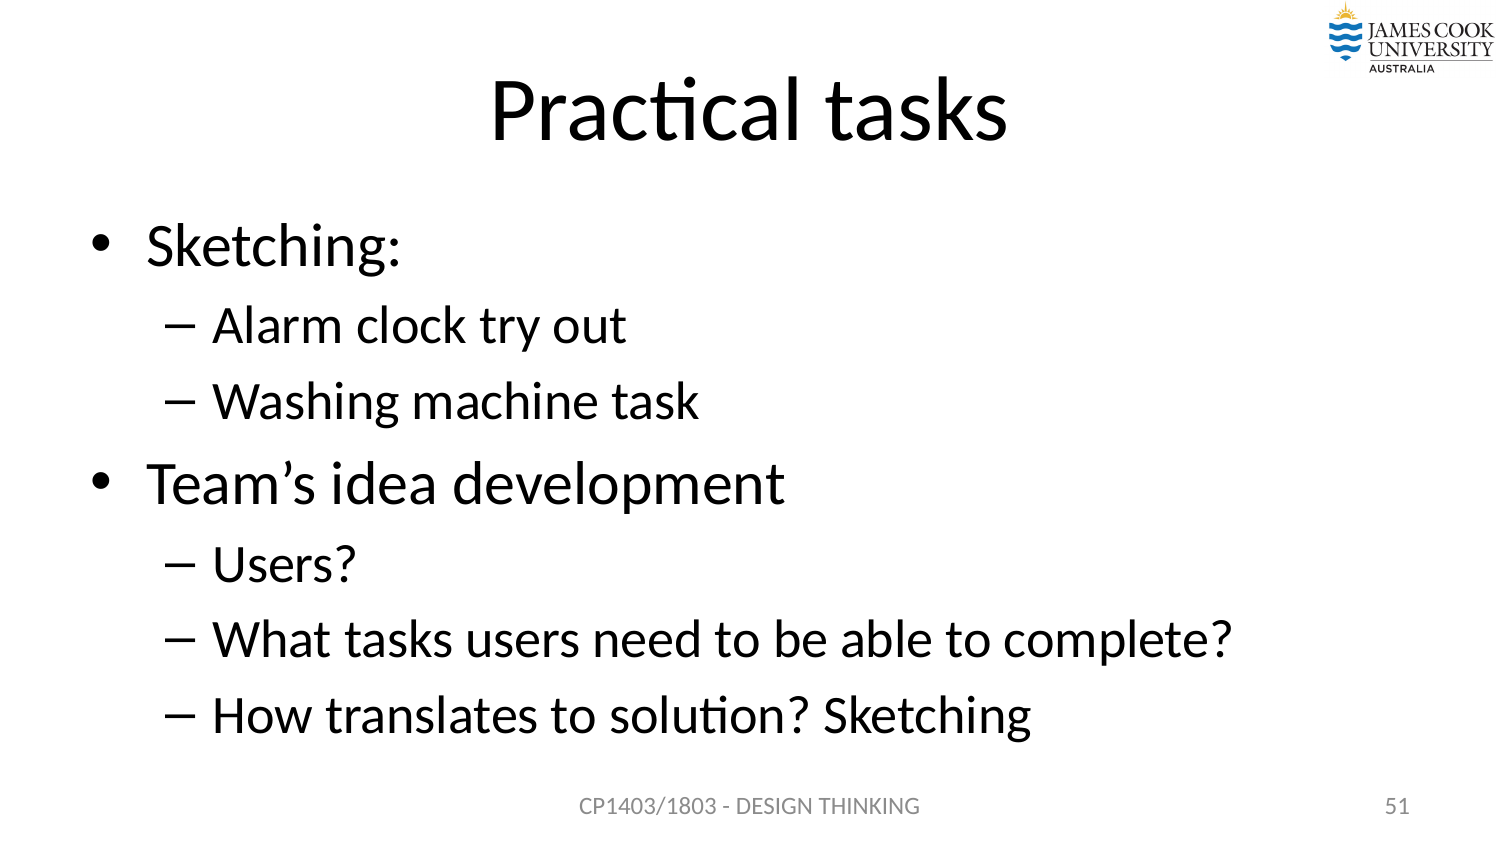

# Practical tasks
Sketching:
Alarm clock try out
Washing machine task
Team’s idea development
Users?
What tasks users need to be able to complete?
How translates to solution? Sketching

CP1403/1803 - DESIGN THINKING
51